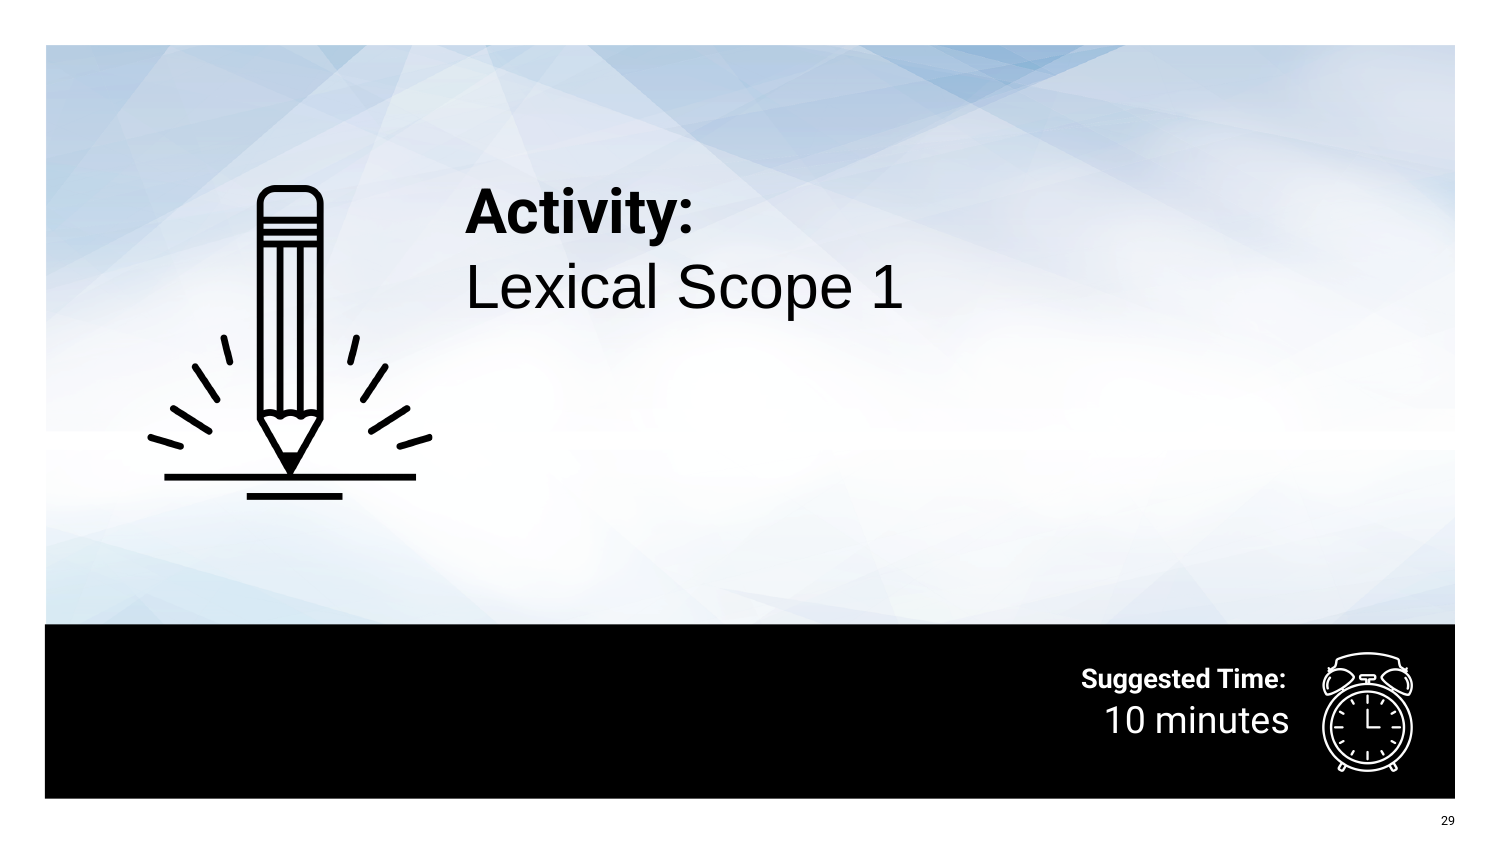

Activity:
Lexical Scope 1

# 10 minutes